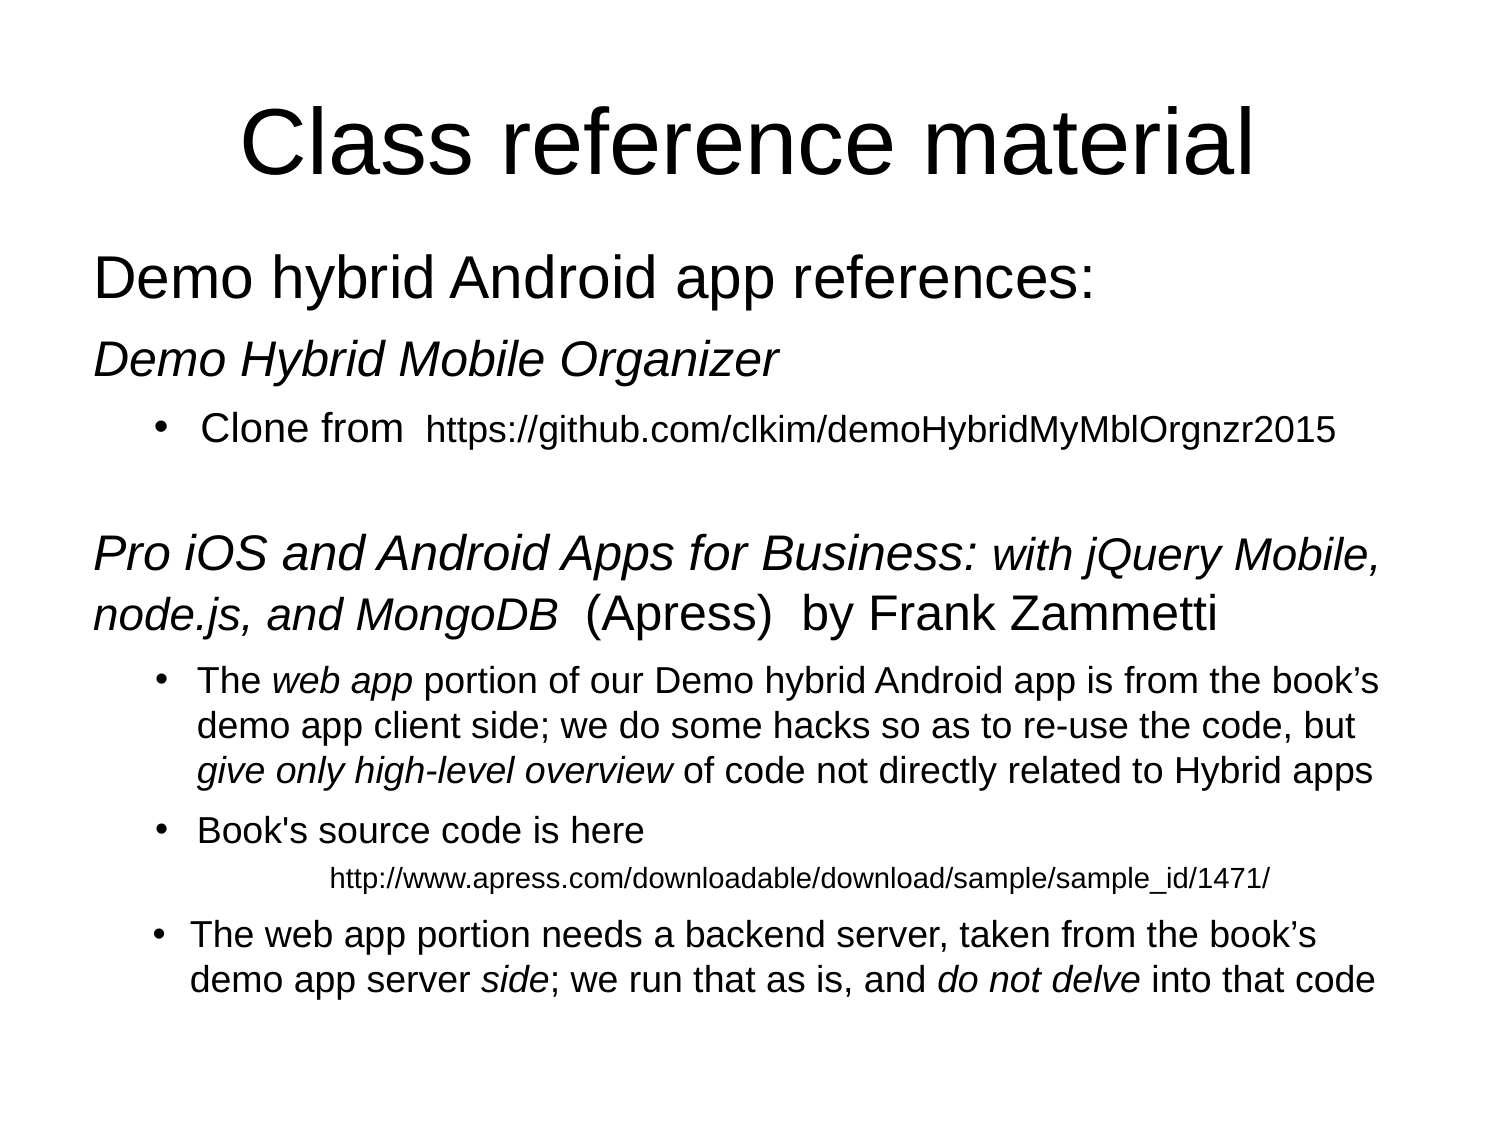

Class reference material
Demo hybrid Android app references:
Demo Hybrid Mobile Organizer
Clone from  https://github.com/clkim/demoHybridMyMblOrgnzr2015

Pro iOS and Android Apps for Business: with jQuery Mobile, node.js, and MongoDB  (Apress)  by Frank Zammetti
The web app portion of our Demo hybrid Android app is from the book’s demo app client side; we do some hacks so as to re-use the code, but give only high-level overview of code not directly related to Hybrid apps
Book's source code is here
		http://www.apress.com/downloadable/download/sample/sample_id/1471/
The web app portion needs a backend server, taken from the book’s demo app server side; we run that as is, and do not delve into that code